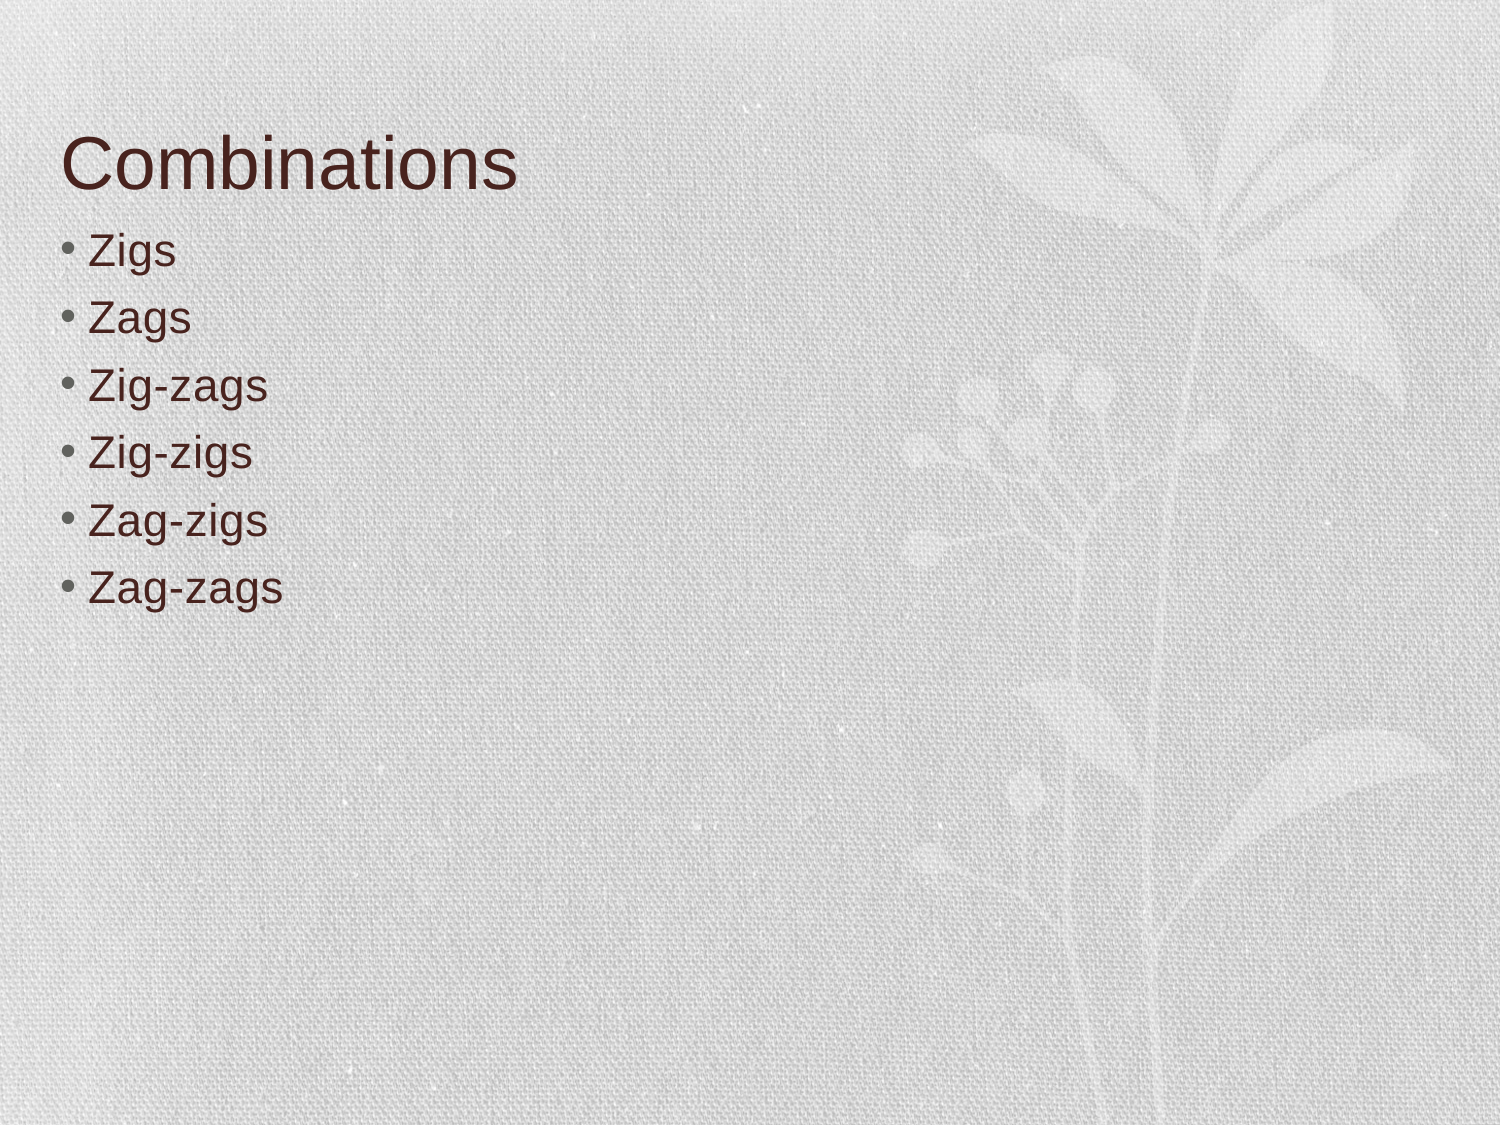

# Combinations
Zigs
Zags
Zig-zags
Zig-zigs
Zag-zigs
Zag-zags